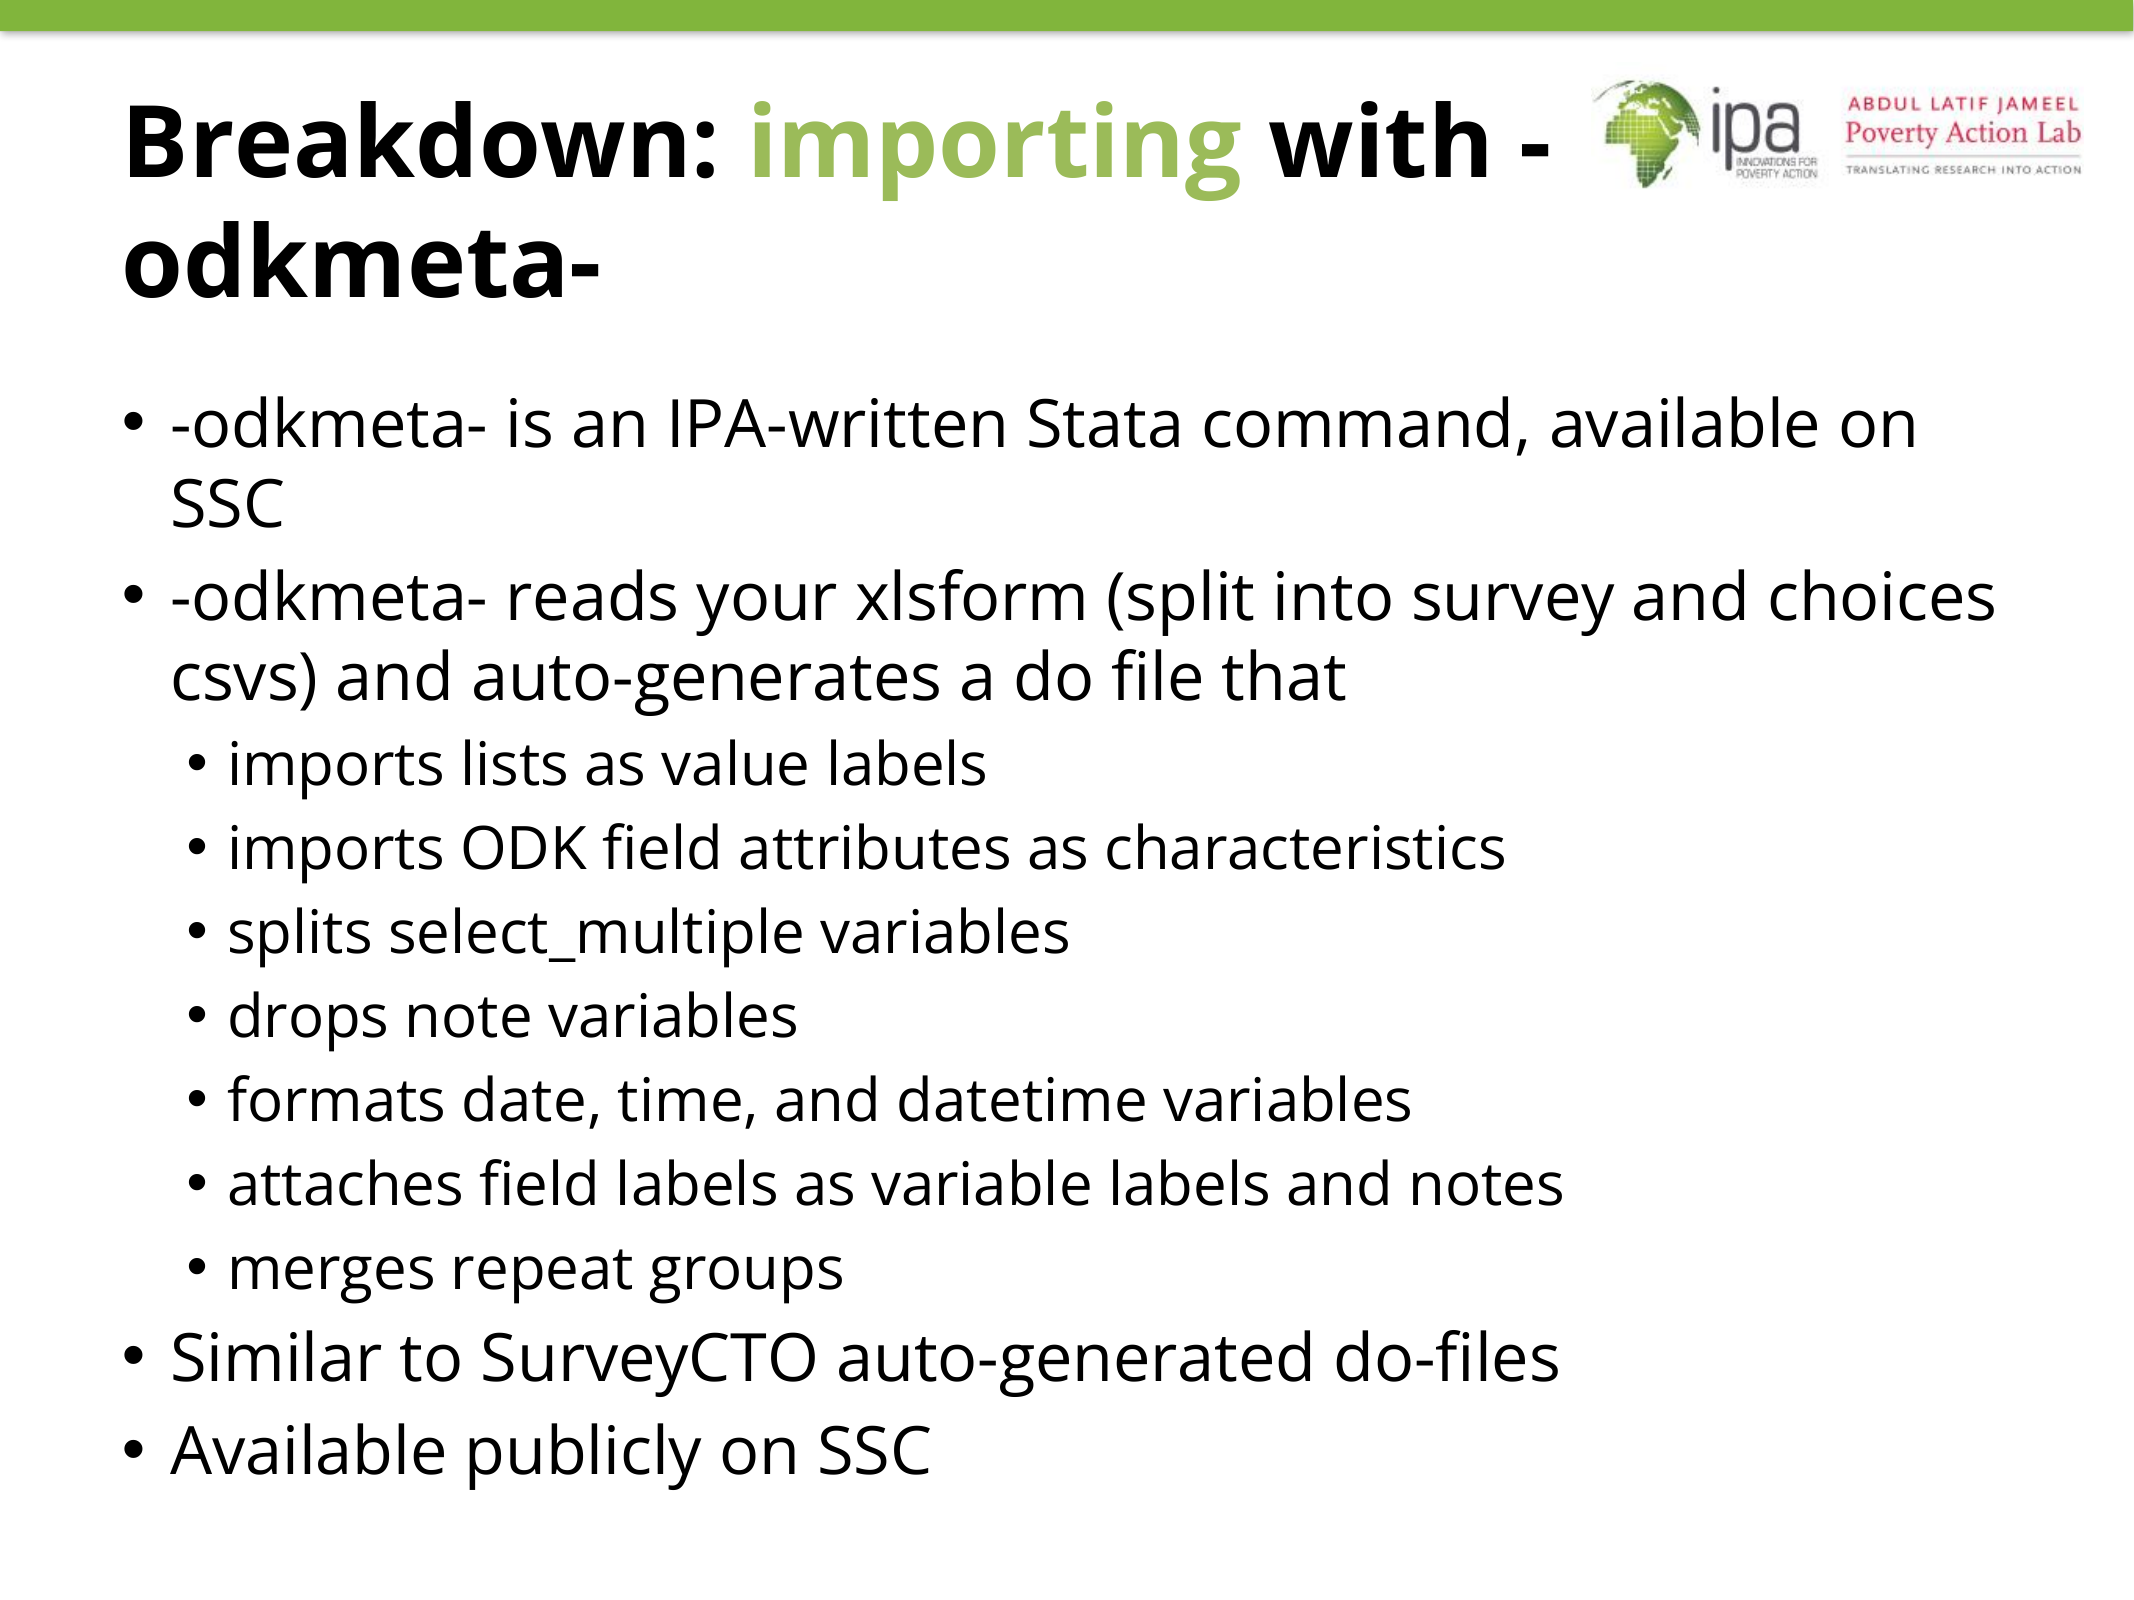

# Breakdown: importing with -odkmeta-
-odkmeta- is an IPA-written Stata command, available on SSC
-odkmeta- reads your xlsform (split into survey and choices csvs) and auto-generates a do file that
imports lists as value labels
imports ODK field attributes as characteristics
splits select_multiple variables
drops note variables
formats date, time, and datetime variables
attaches field labels as variable labels and notes
merges repeat groups
Similar to SurveyCTO auto-generated do-files
Available publicly on SSC